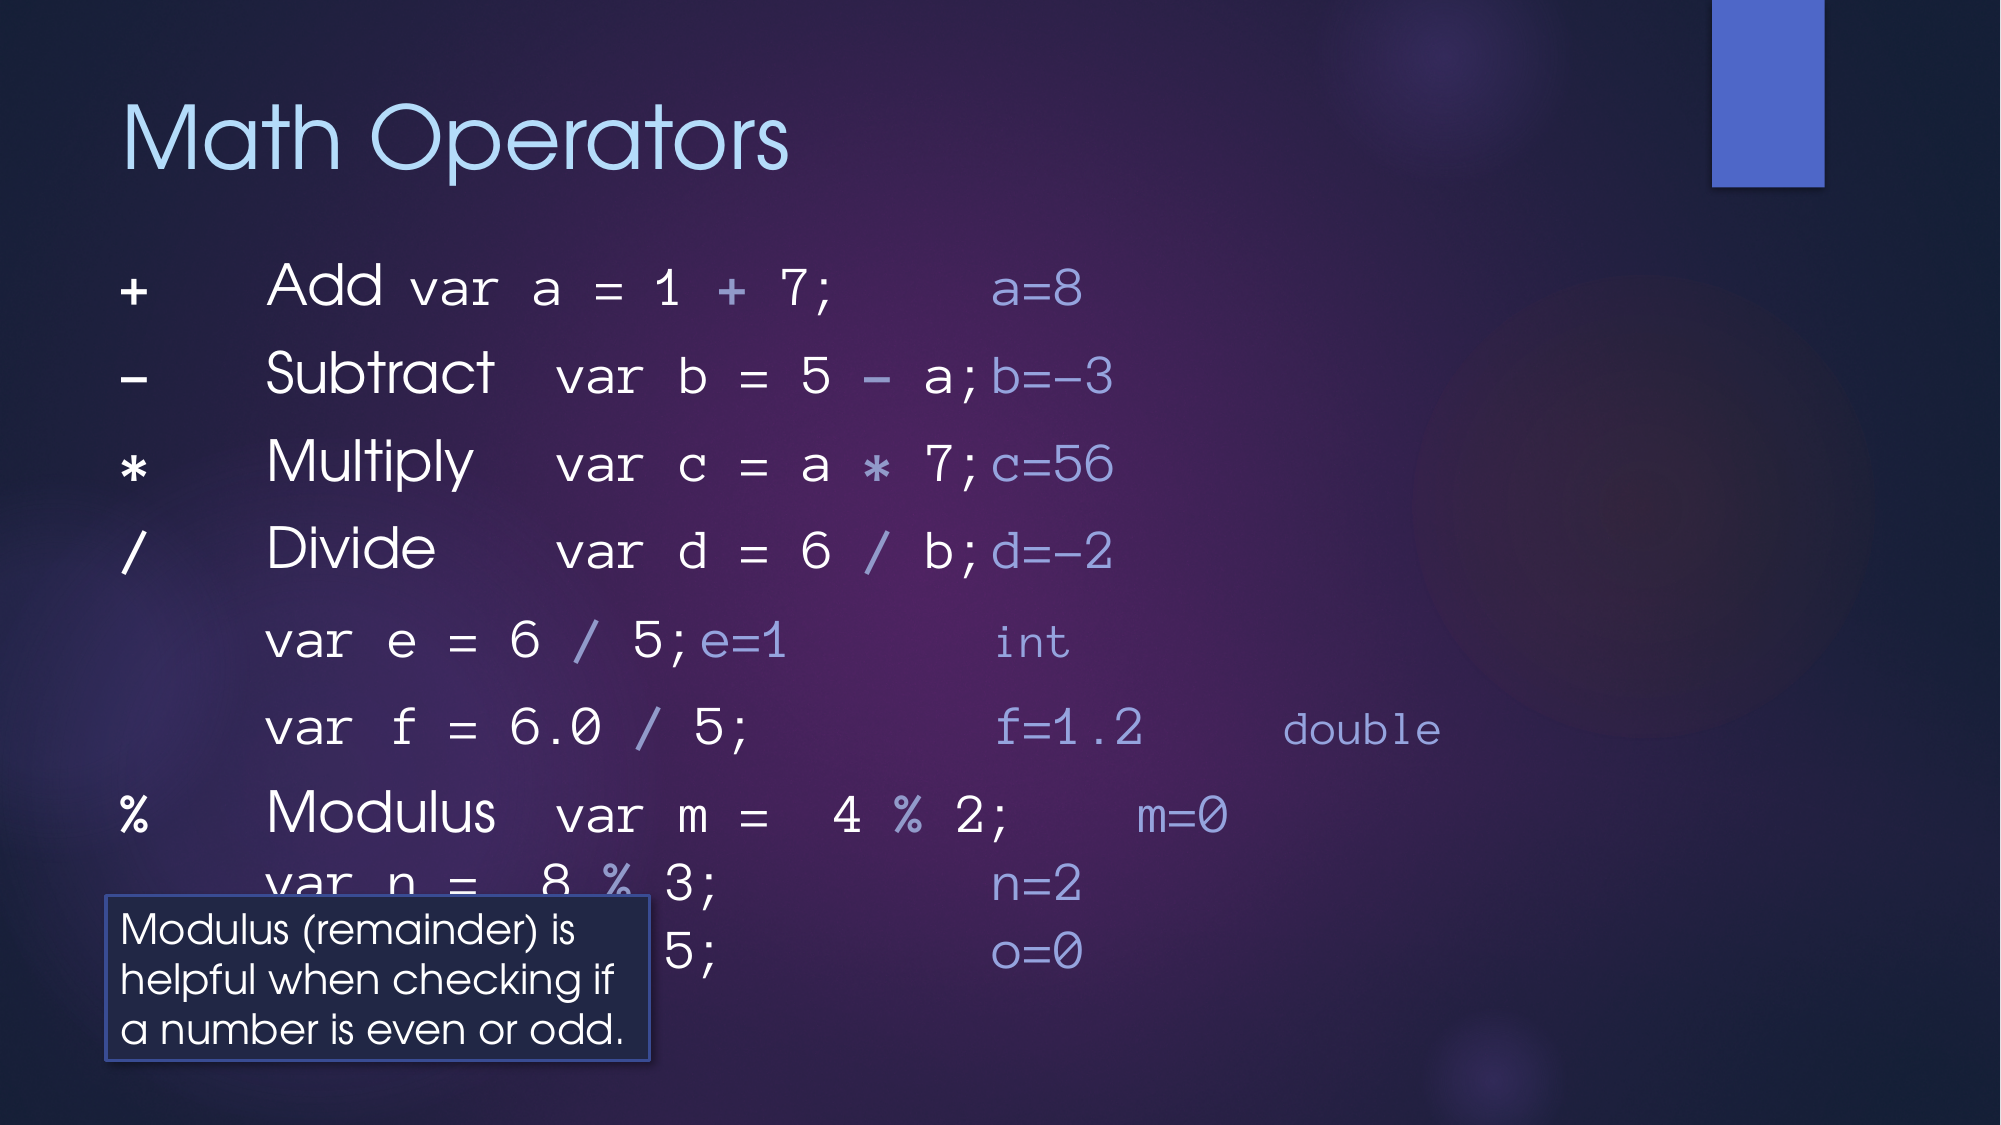

Math Operators
+		Add					var a = 1 + 7;					a=8
-		Subtract			var b = 5 - a;					b=-3
*		Multiply				var c = a * 7;					c=56
/		Divide				var d = 6 / b;					d=-2
								var e = 6 / 5;					e=1	 	int
								var f = 6.0 / 5;				f=1.2 	double
%		Modulus 			var m =  4 % 2;				m=0
								var n =  8 % 3;				n=2
								var o = 40 % 5;				o=0

Modulus (remainder) is helpful when checking if a number is even or odd.